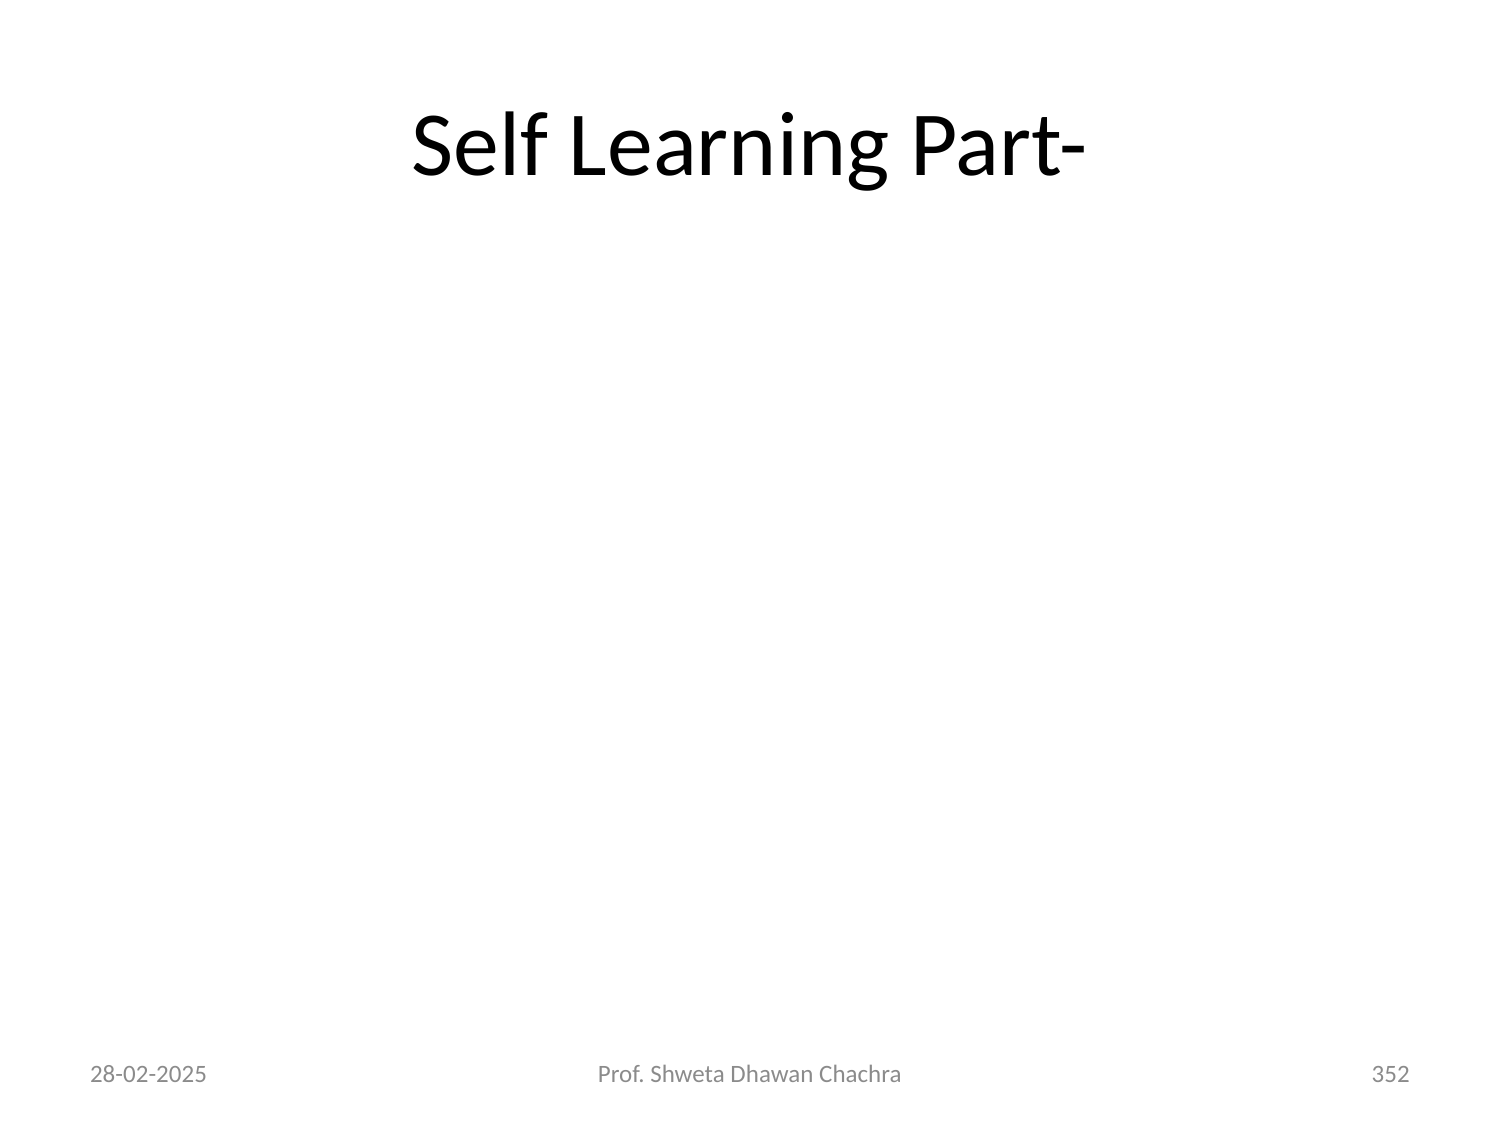

# Self Learning Part-

28-02-2025
Prof. Shweta Dhawan Chachra
352